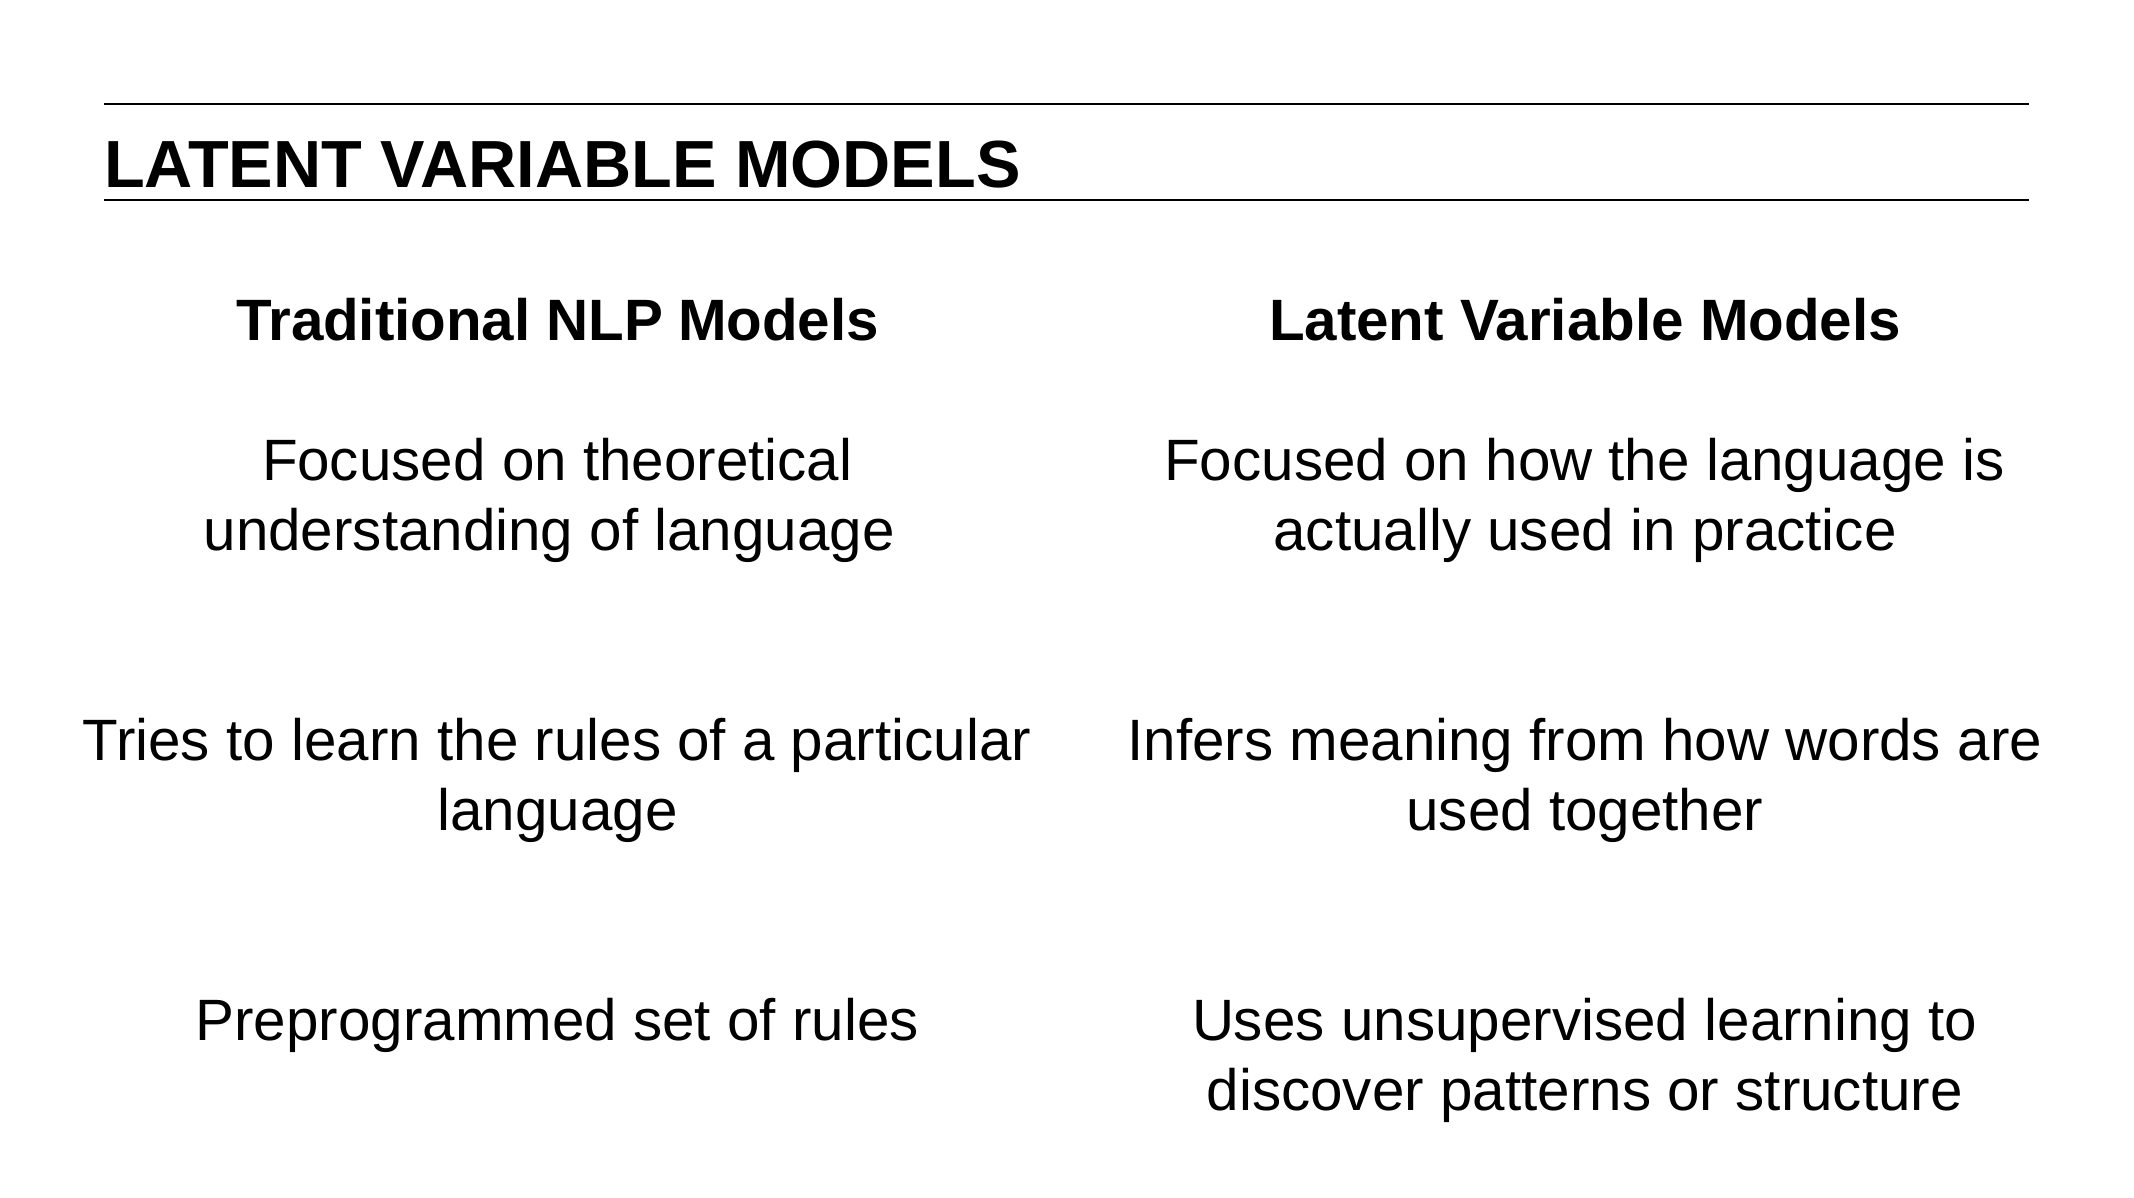

LATENT VARIABLE MODELS

Latent Variable Models

Focused on how the language is actually used in practice

Infers meaning from how words are used together

Uses unsupervised learning to discover patterns or structure

Traditional NLP Models

Focused on theoretical understanding of language

Tries to learn the rules of a particular language

Preprogrammed set of rules